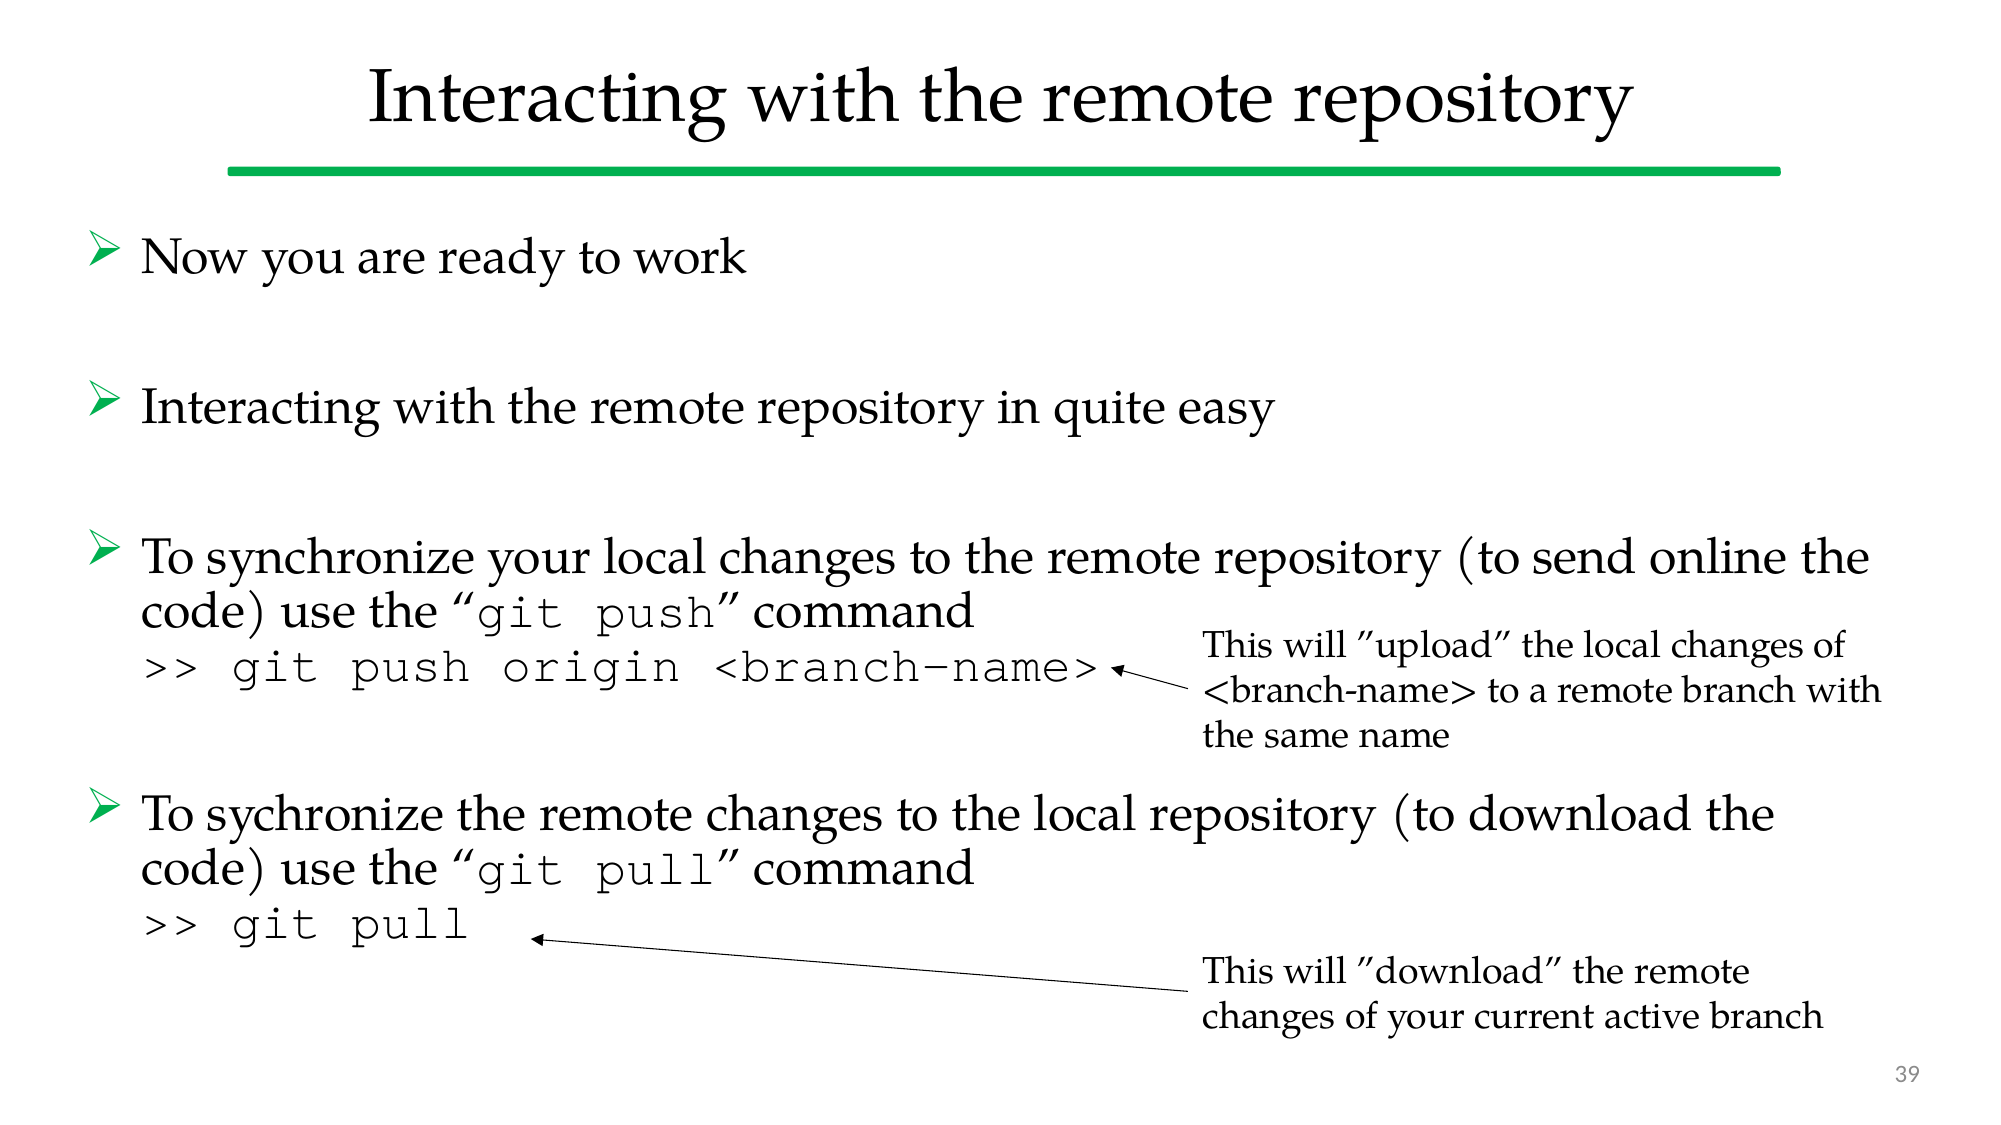

# Interacting with the remote repository
Now you are ready to work

Interacting with the remote repository in quite easy

To synchronize your local changes to the remote repository (to send online the code) use the “git push” command
>> git push origin <branch-name>

To sychronize the remote changes to the local repository (to download the code) use the “git pull” command
>> git pull
This will ”upload” the local changes of <branch-name> to a remote branch with the same name
This will ”download” the remote changes of your current active branch
39